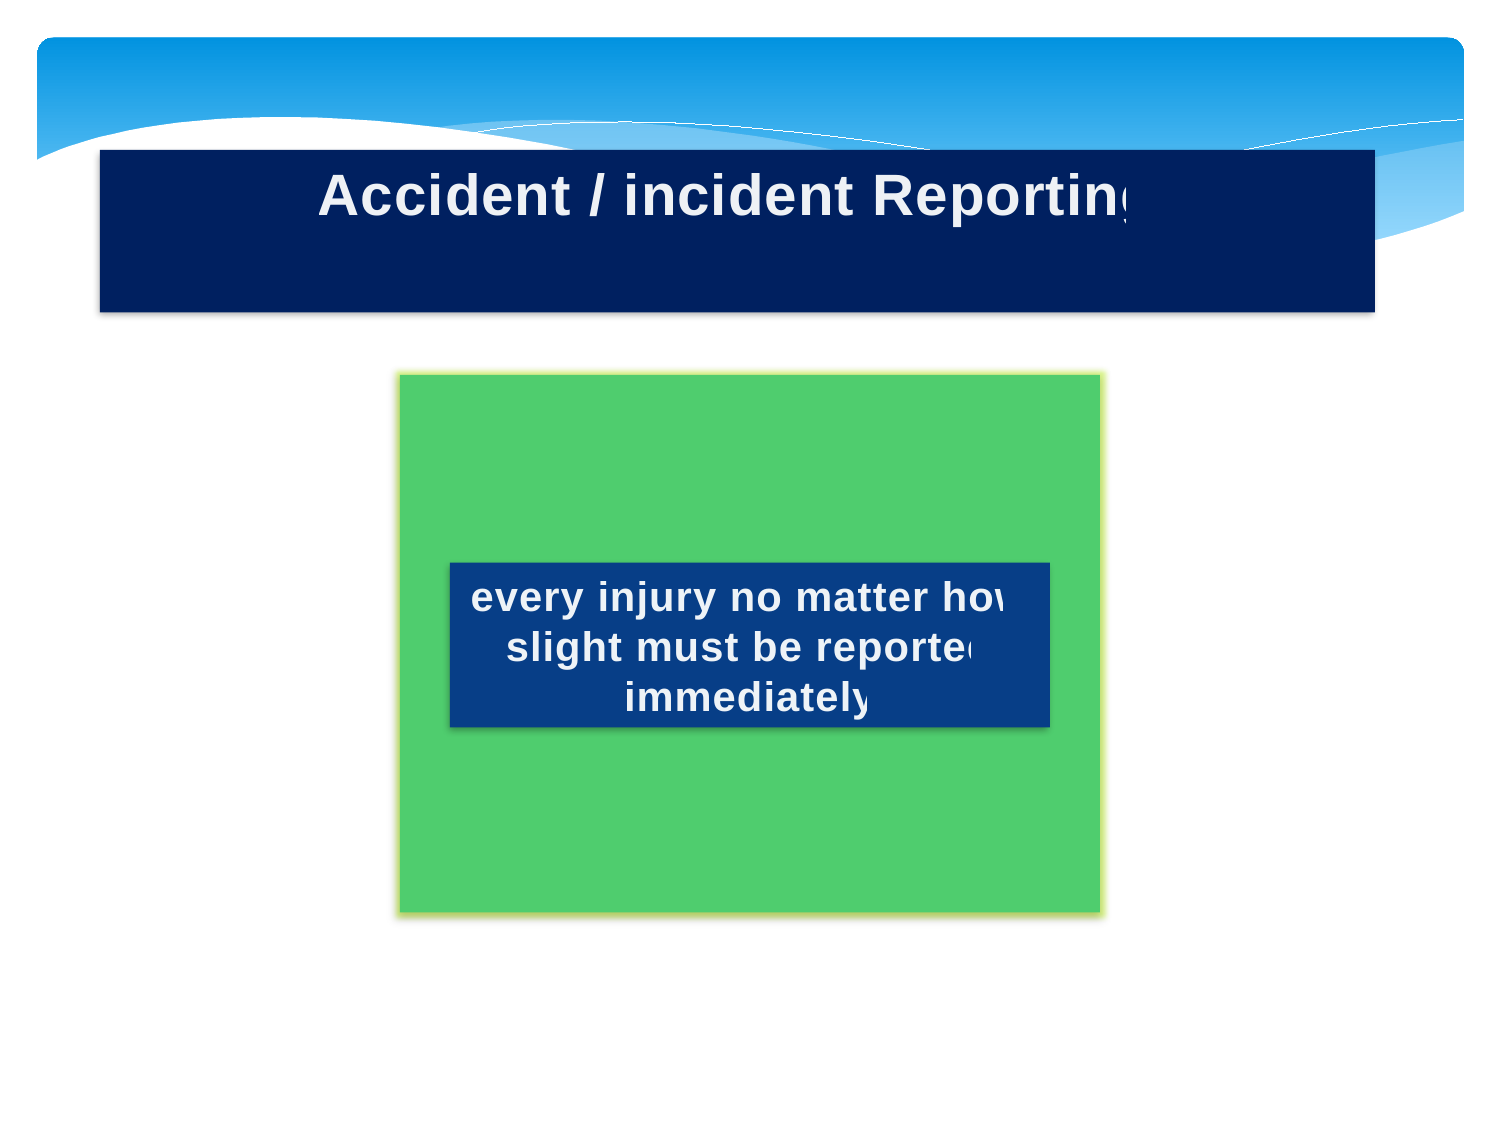

Accident / incident Reporting

every injury no matter how slight must be reported immediately